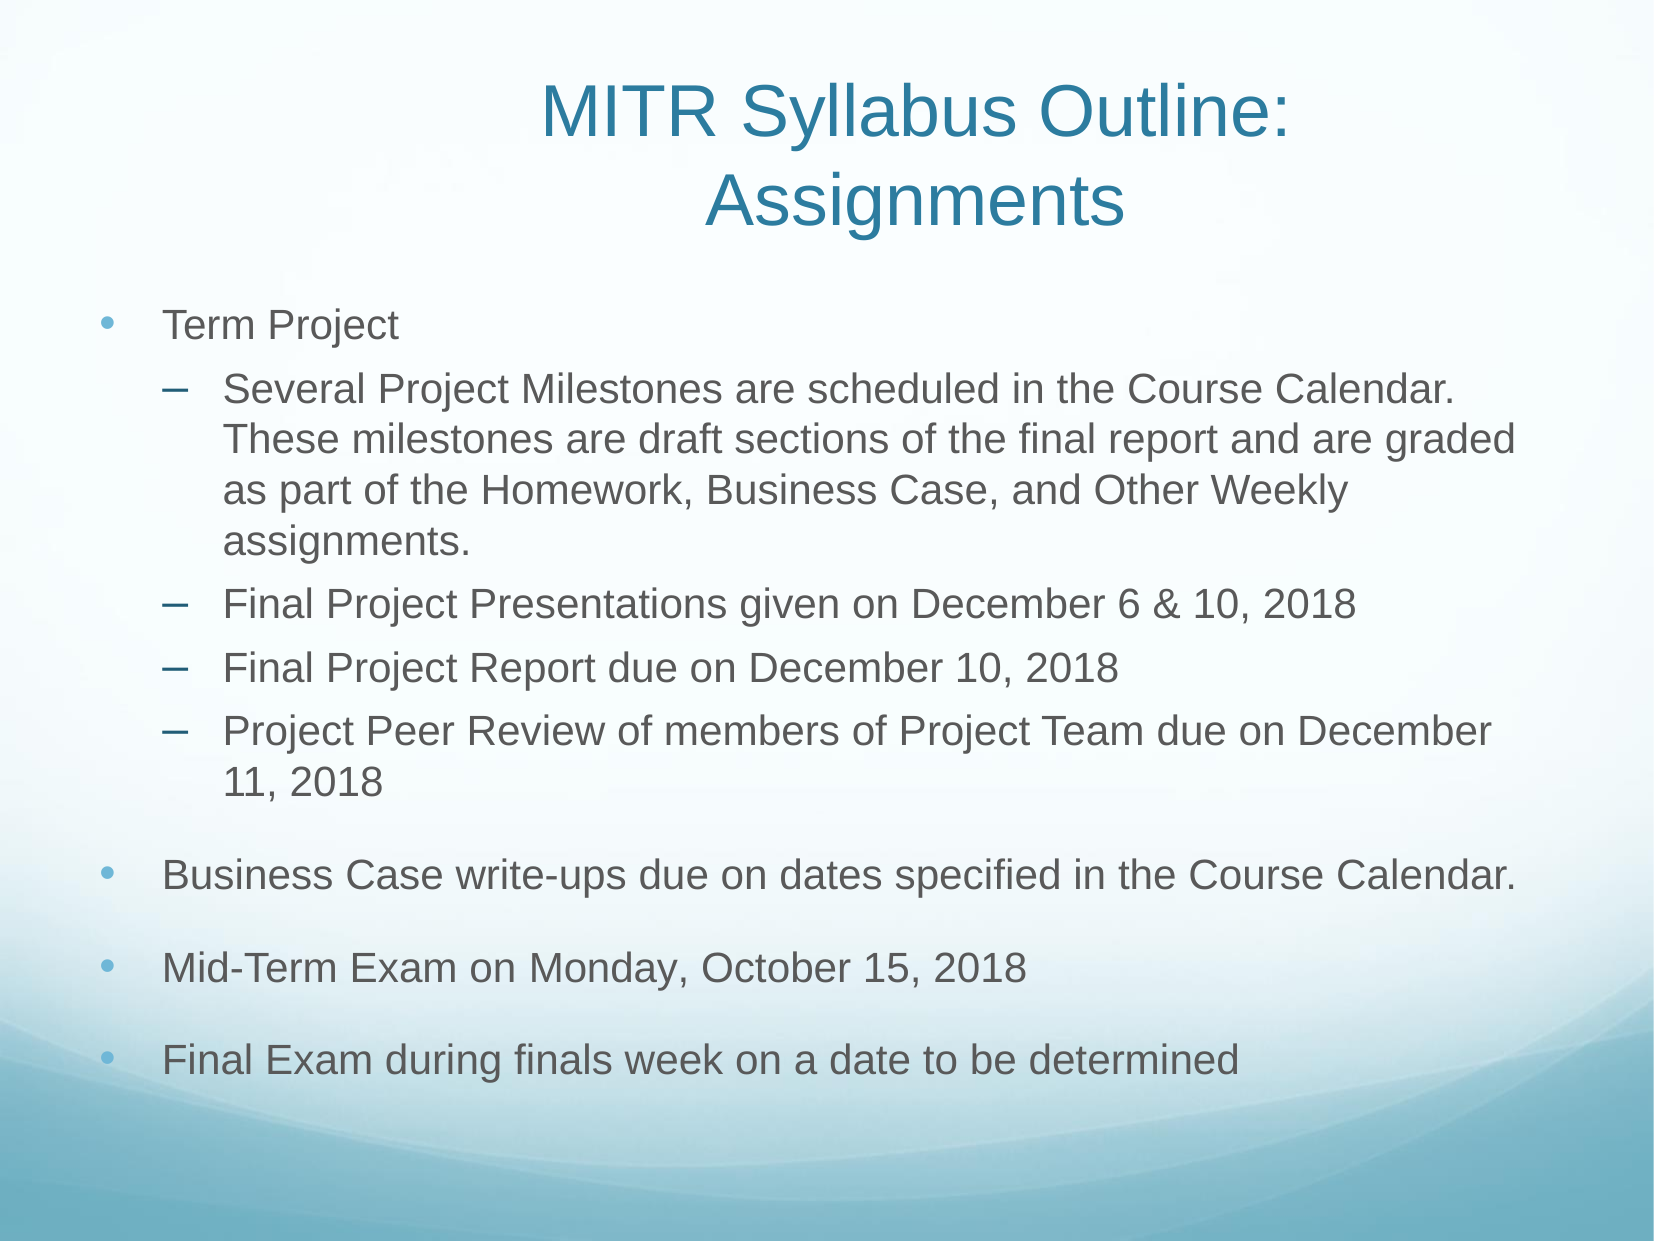

# MITR Syllabus Outline: Assignments
Term Project
Several Project Milestones are scheduled in the Course Calendar.  These milestones are draft sections of the final report and are graded as part of the Homework, Business Case, and Other Weekly assignments.
Final Project Presentations given on December 6 & 10, 2018
Final Project Report due on December 10, 2018
Project Peer Review of members of Project Team due on December 11, 2018
Business Case write-ups due on dates specified in the Course Calendar.
Mid-Term Exam on Monday, October 15, 2018
Final Exam during finals week on a date to be determined